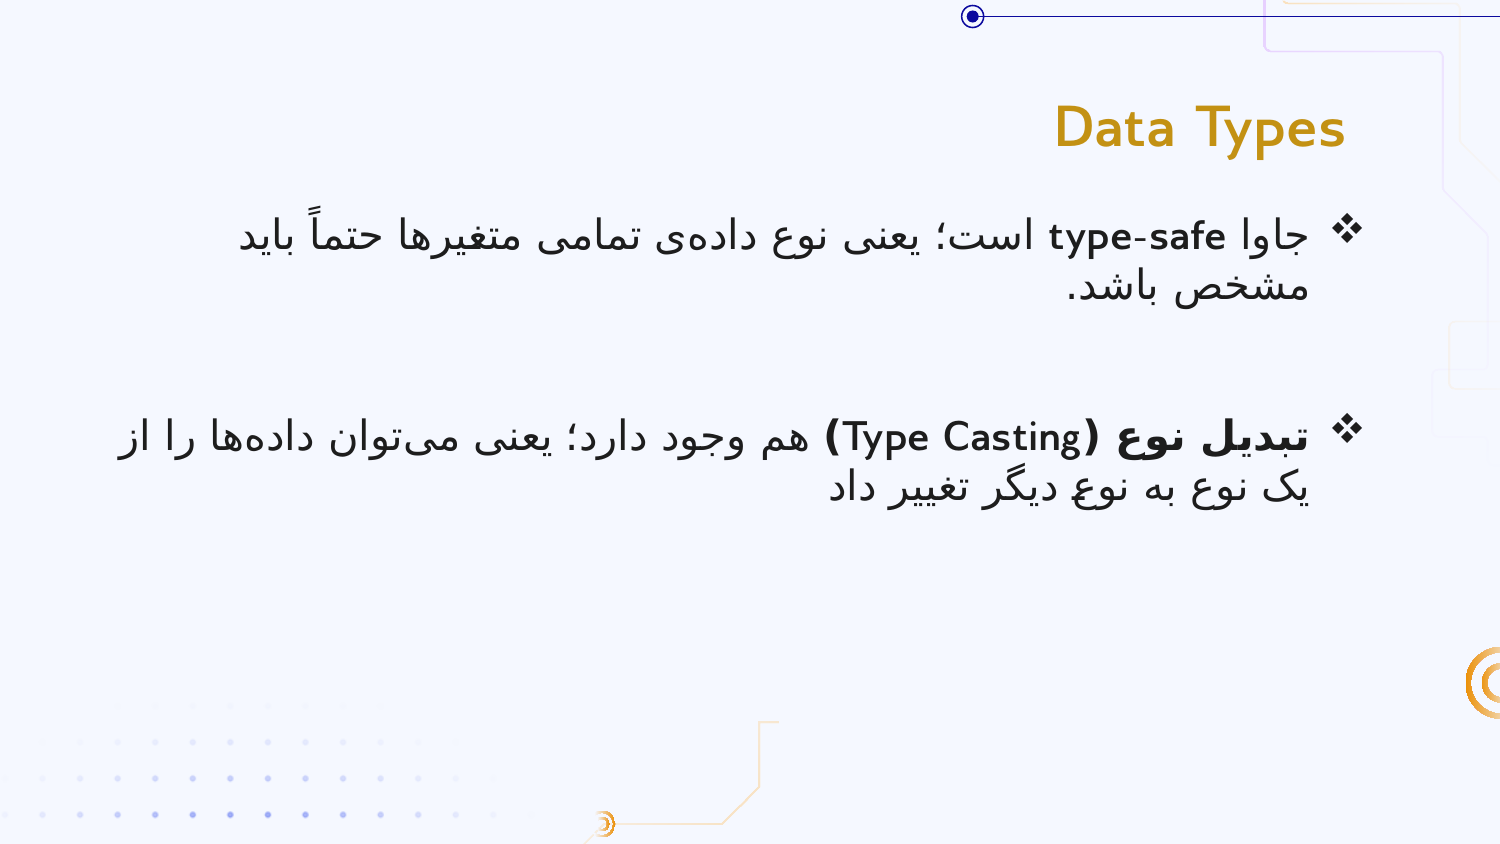

# Data Types

جاوا type-safe است؛ یعنی نوع داده‌ی تمامی متغیرها حتماً باید مشخص باشد.

تبدیل نوع (Type Casting) هم وجود دارد؛ یعنی می‌توان داده‌ها را از یک نوع به نوع دیگر تغییر داد